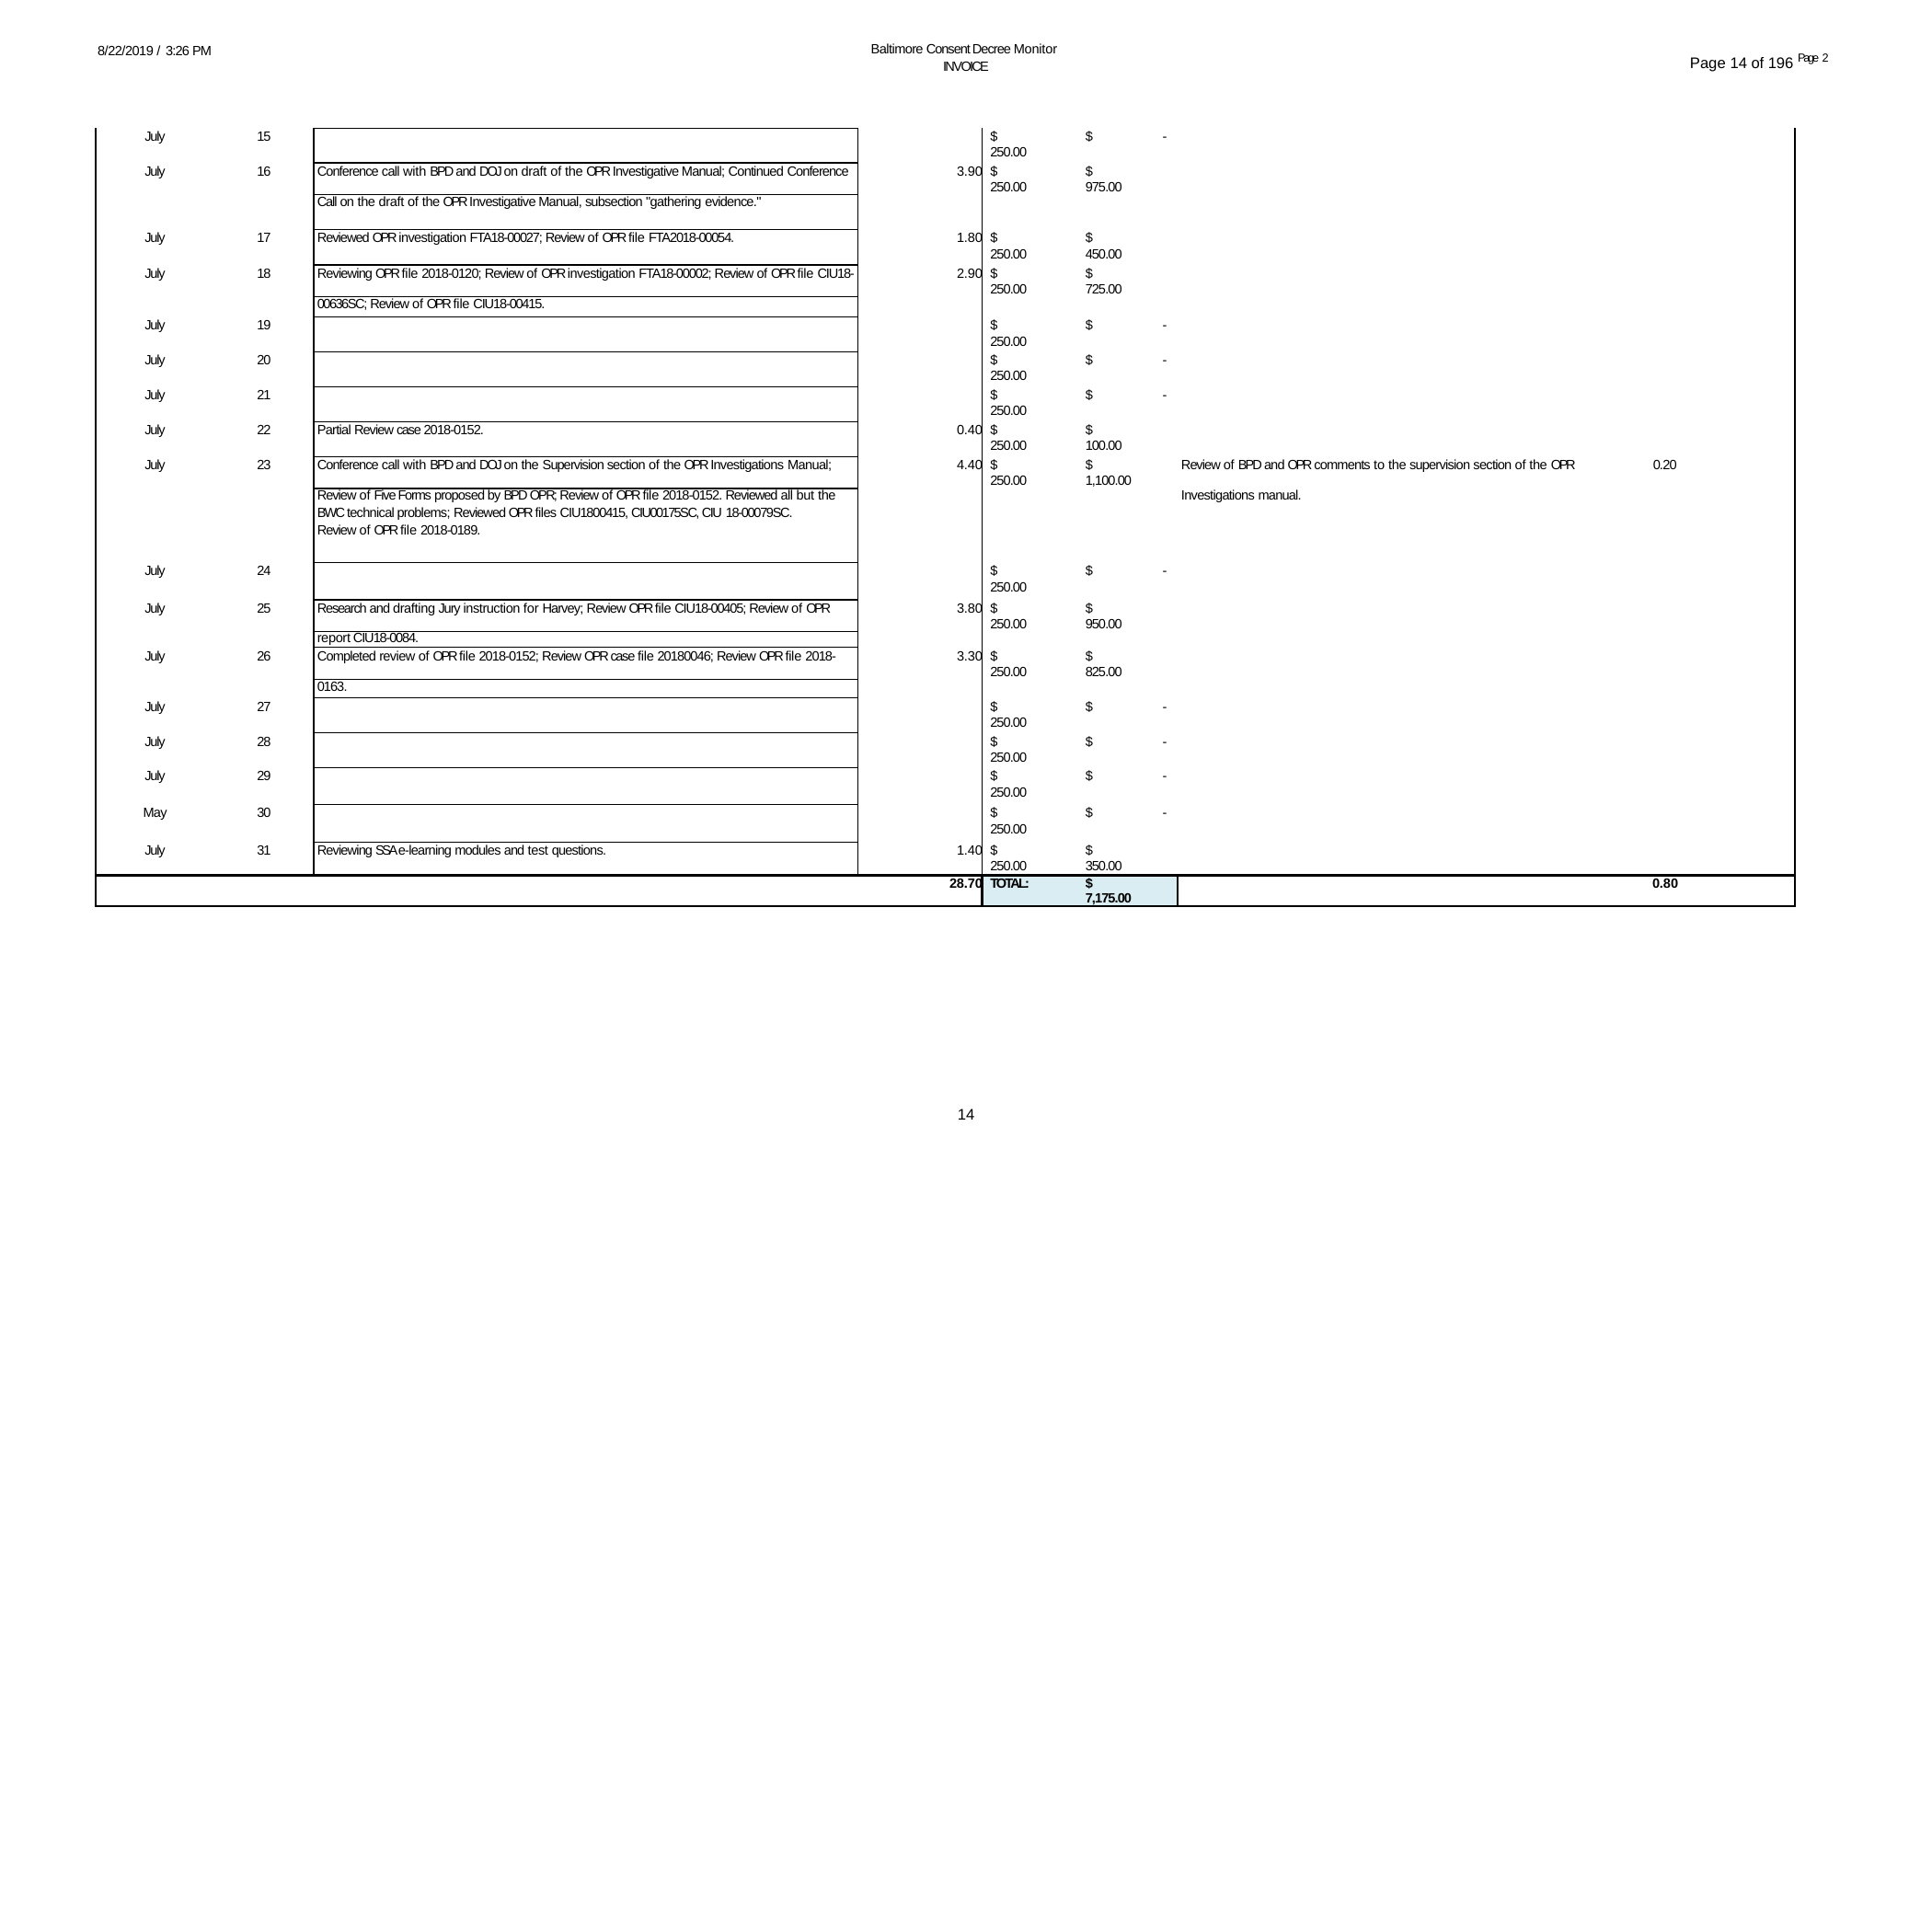

Baltimore Consent Decree Monitor  INVOICE
8/22/2019 / 3:26 PM
Page 14 of 196 Page 2
| July | 15 |  |  | $ 250.00 | $ - |  |  |
| --- | --- | --- | --- | --- | --- | --- | --- |
| July | 16 | Conference call with BPD and DOJ on draft of the OPR Investigative Manual; Continued Conference | 3.90 | $ 250.00 | $ 975.00 |  |  |
|  |  | Call on the draft of the OPR Investigative Manual, subsection "gathering evidence." |  |  |  |  |  |
| July | 17 | Reviewed OPR investigation FTA18-00027; Review of OPR file FTA2018-00054. | 1.80 | $ 250.00 | $ 450.00 |  |  |
| July | 18 | Reviewing OPR file 2018-0120; Review of OPR investigation FTA18-00002; Review of OPR file CIU18- | 2.90 | $ 250.00 | $ 725.00 |  |  |
|  |  | 00636SC; Review of OPR file CIU18-00415. |  |  |  |  |  |
| July | 19 |  |  | $ 250.00 | $ - |  |  |
| July | 20 |  |  | $ 250.00 | $ - |  |  |
| July | 21 |  |  | $ 250.00 | $ - |  |  |
| July | 22 | Partial Review case 2018-0152. | 0.40 | $ 250.00 | $ 100.00 |  |  |
| July | 23 | Conference call with BPD and DOJ on the Supervision section of the OPR Investigations Manual; | 4.40 | $ 250.00 | $ 1,100.00 | Review of BPD and OPR comments to the supervision section of the OPR | 0.20 |
|  |  | Review of Five Forms proposed by BPD OPR; Review of OPR file 2018-0152. Reviewed all but the |  |  |  | Investigations manual. |  |
|  |  | BWC technical problems; Reviewed OPR files CIU1800415, CIU00175SC, CIU 18-00079SC. |  |  |  |  |  |
|  |  | Review of OPR file 2018-0189. |  |  |  |  |  |
| July | 24 |  |  | $ 250.00 | $ - |  |  |
| July | 25 | Research and drafting Jury instruction for Harvey; Review OPR file CIU18-00405; Review of OPR | 3.80 | $ 250.00 | $ 950.00 |  |  |
|  |  | report CIU18-0084. |  |  |  |  |  |
| July | 26 | Completed review of OPR file 2018-0152; Review OPR case file 20180046; Review OPR file 2018- | 3.30 | $ 250.00 | $ 825.00 |  |  |
|  |  | 0163. |  |  |  |  |  |
| July | 27 |  |  | $ 250.00 | $ - |  |  |
| July | 28 |  |  | $ 250.00 | $ - |  |  |
| July | 29 |  |  | $ 250.00 | $ - |  |  |
| May | 30 |  |  | $ 250.00 | $ - |  |  |
| July | 31 | Reviewing SSA e-learning modules and test questions. | 1.40 | $ 250.00 | $ 350.00 |  |  |
| 28.70 |  |  |  | TOTAL: | $ 7,175.00 | 0.80 |  |
14